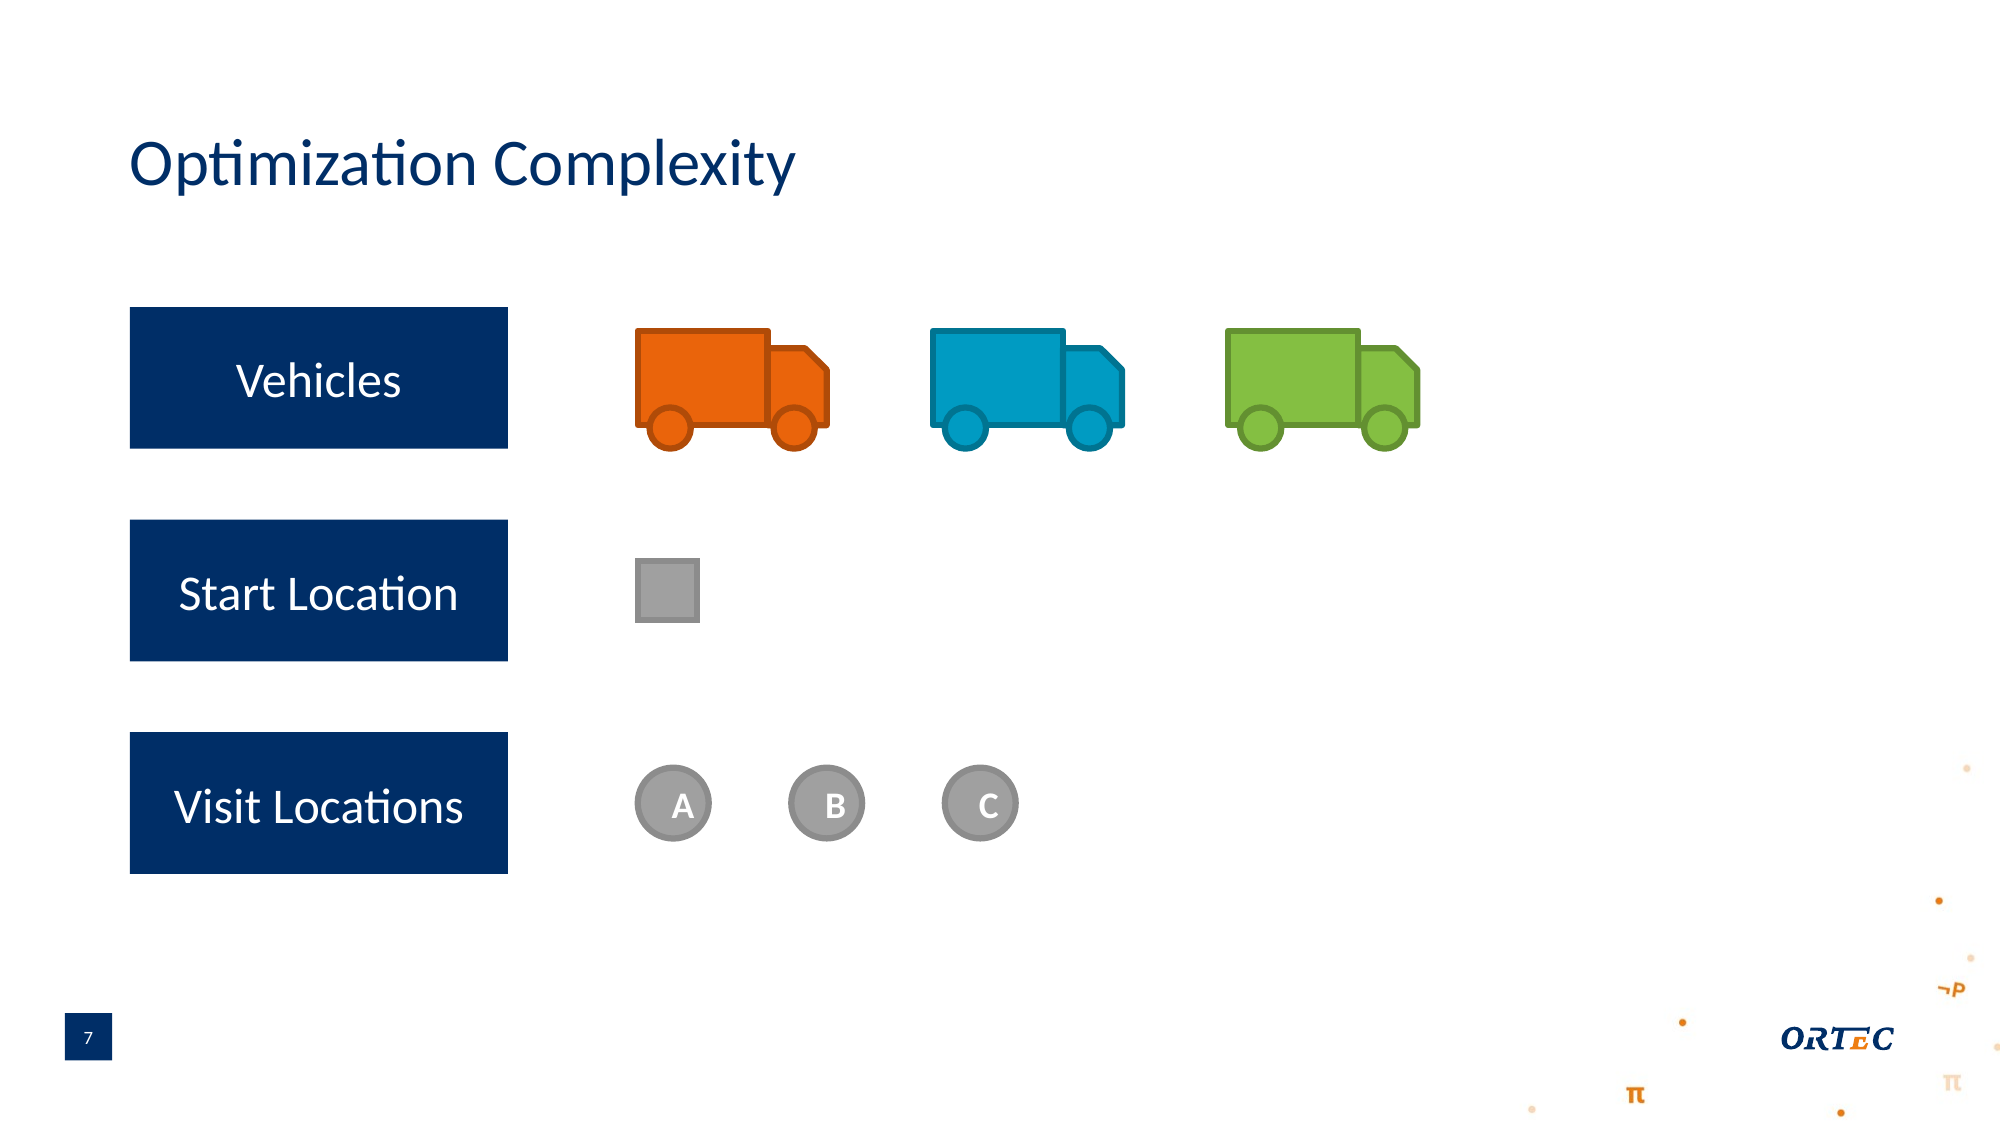

# Optimization Complexity
Vehicles

Start Location

Visit Locations
A
B
C
7